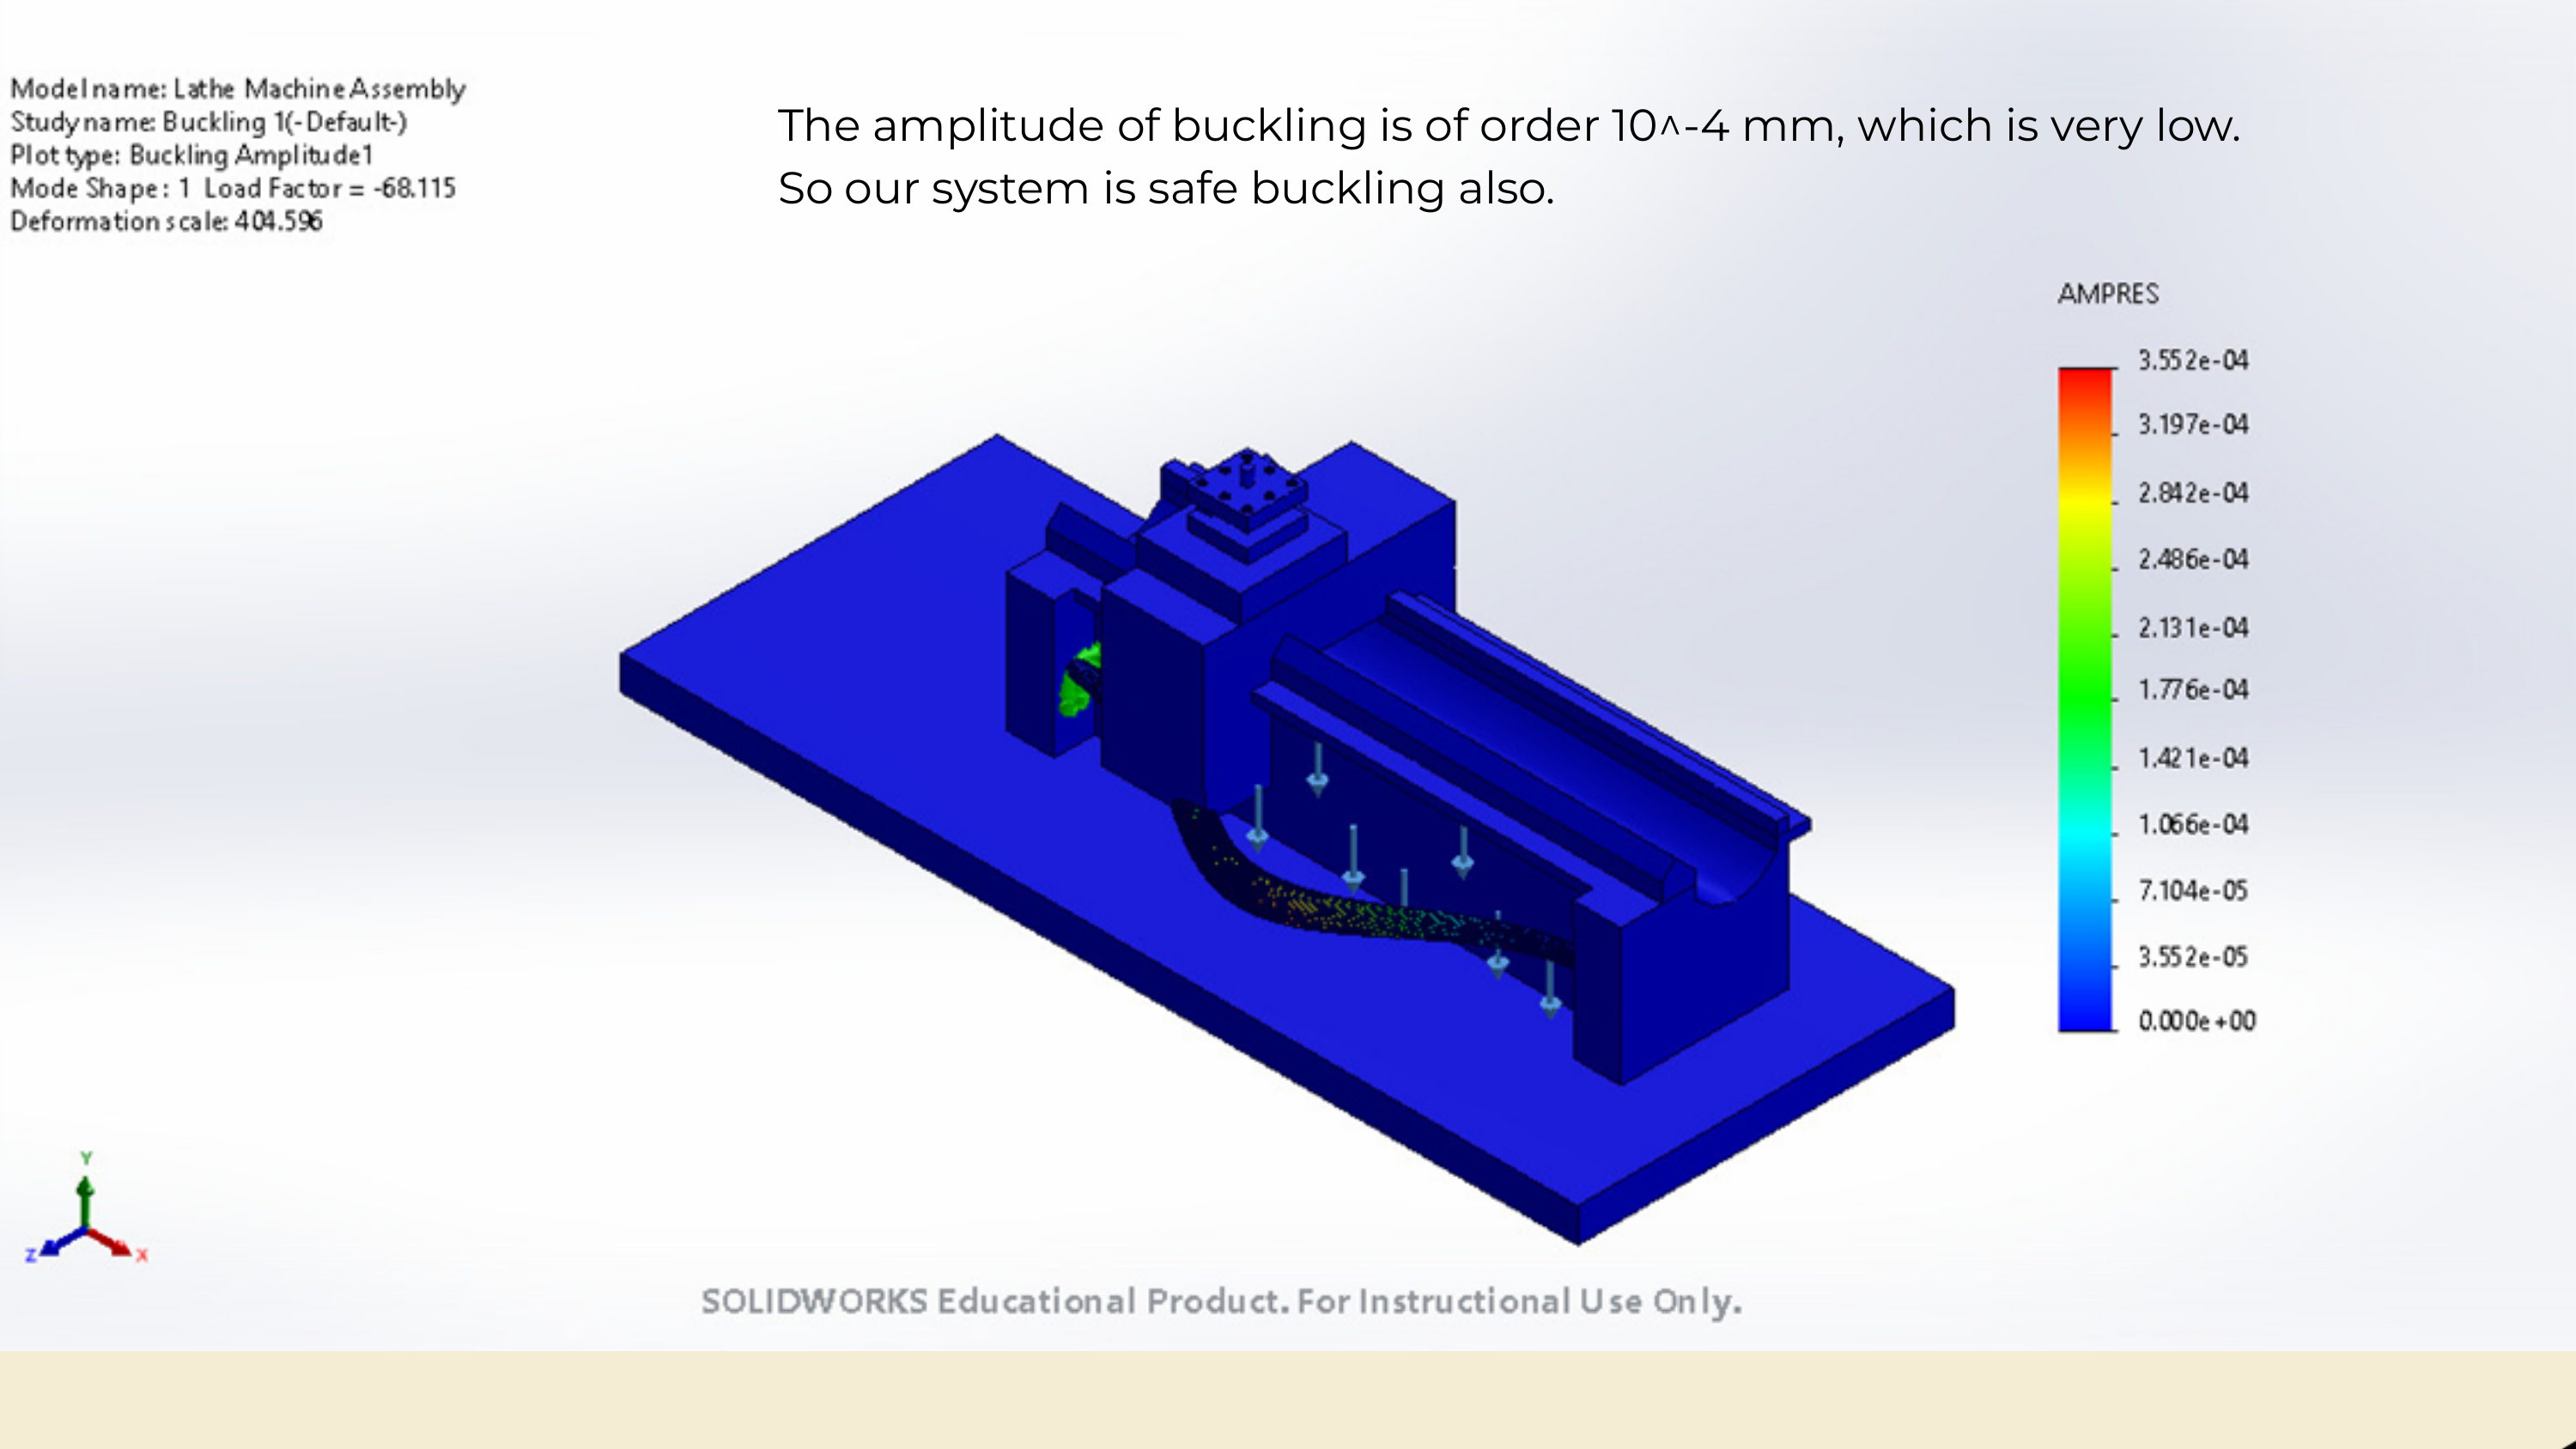

The amplitude of buckling is of order 10^-4 mm, which is very low. So our system is safe buckling also.